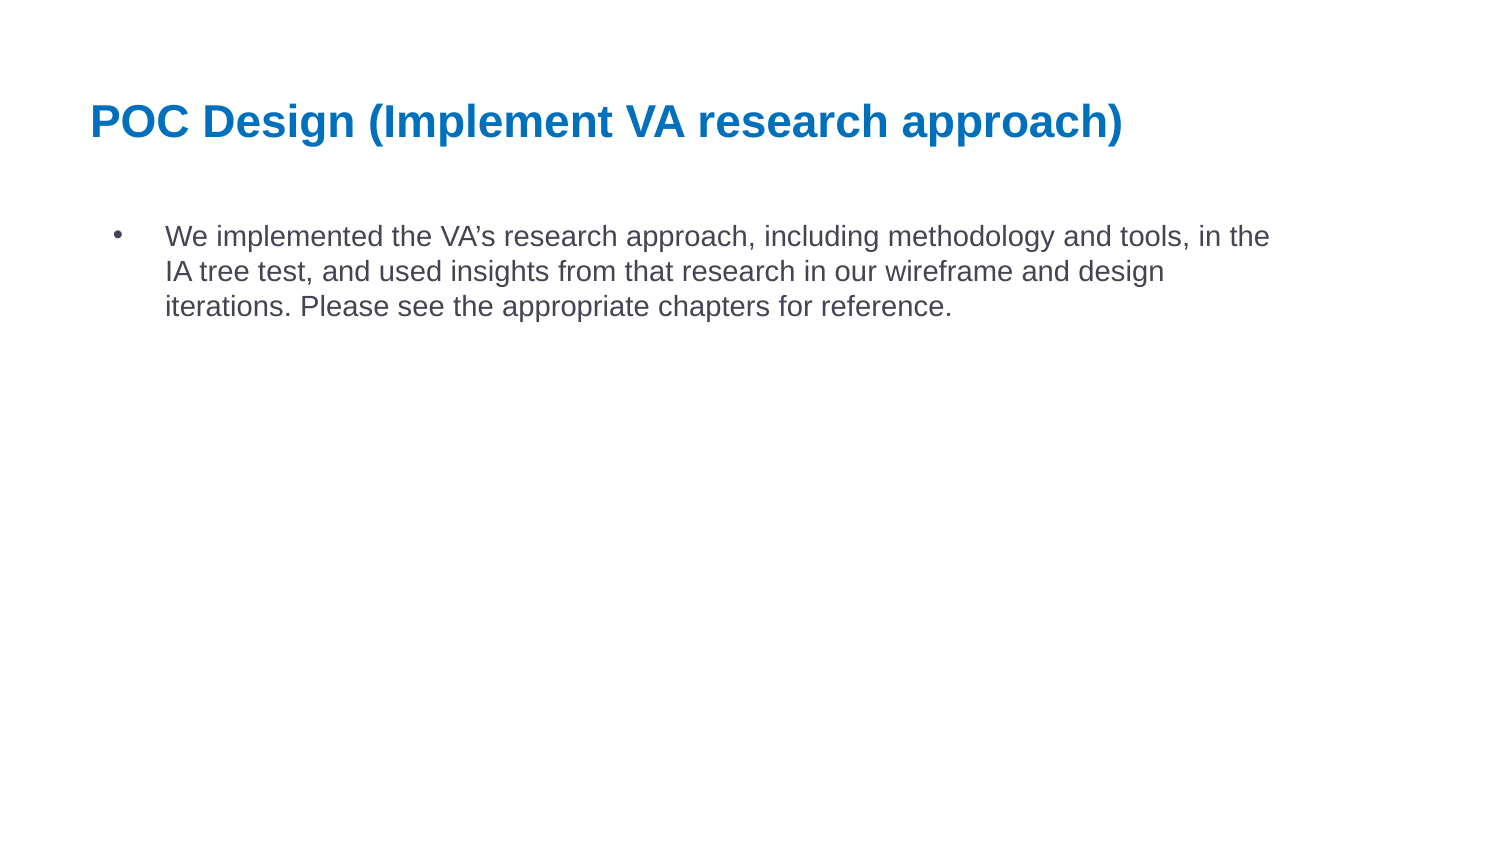

# POC Design (Implement VA research approach)
We implemented the VA’s research approach, including methodology and tools, in the IA tree test, and used insights from that research in our wireframe and design iterations. Please see the appropriate chapters for reference.